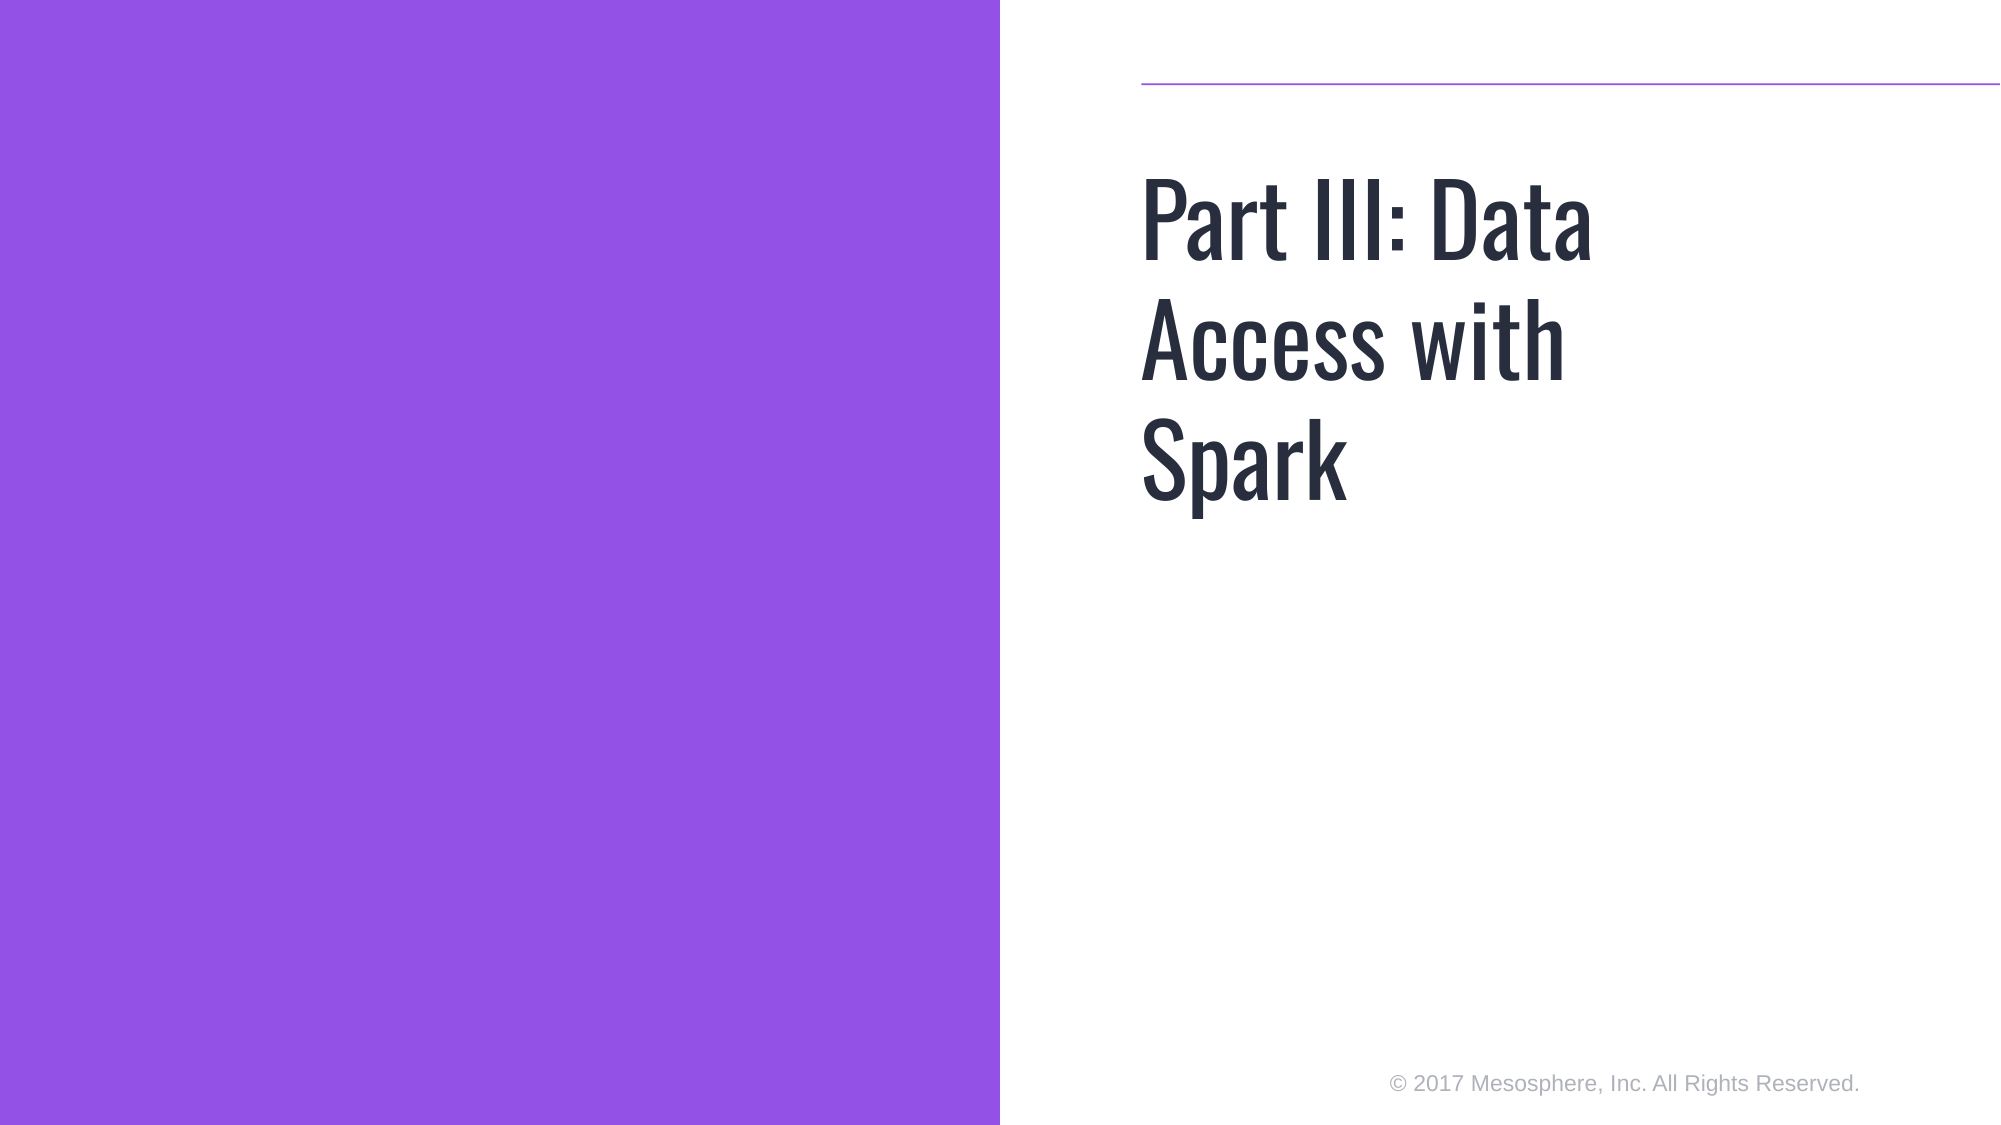

# Part III: Data Access with Spark